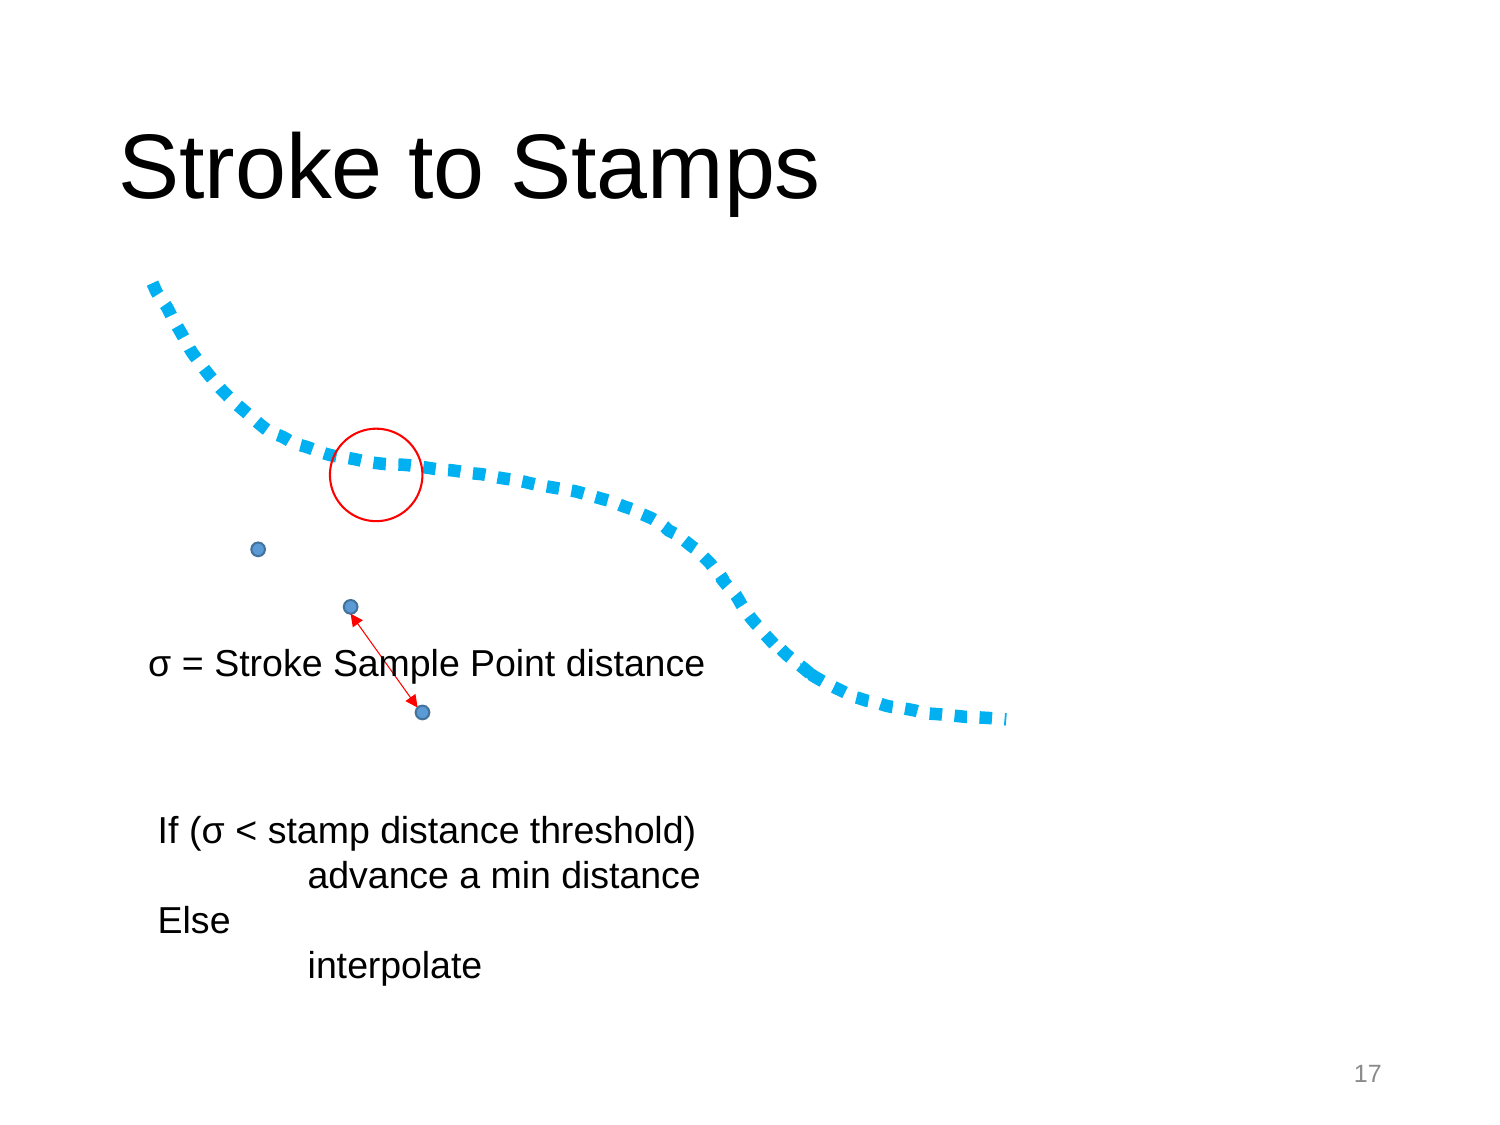

# Stroke to Stamps

σ = Stroke Sample Point distance

If (σ < stamp distance threshold)
	advance a min distance
Else
	interpolate
17